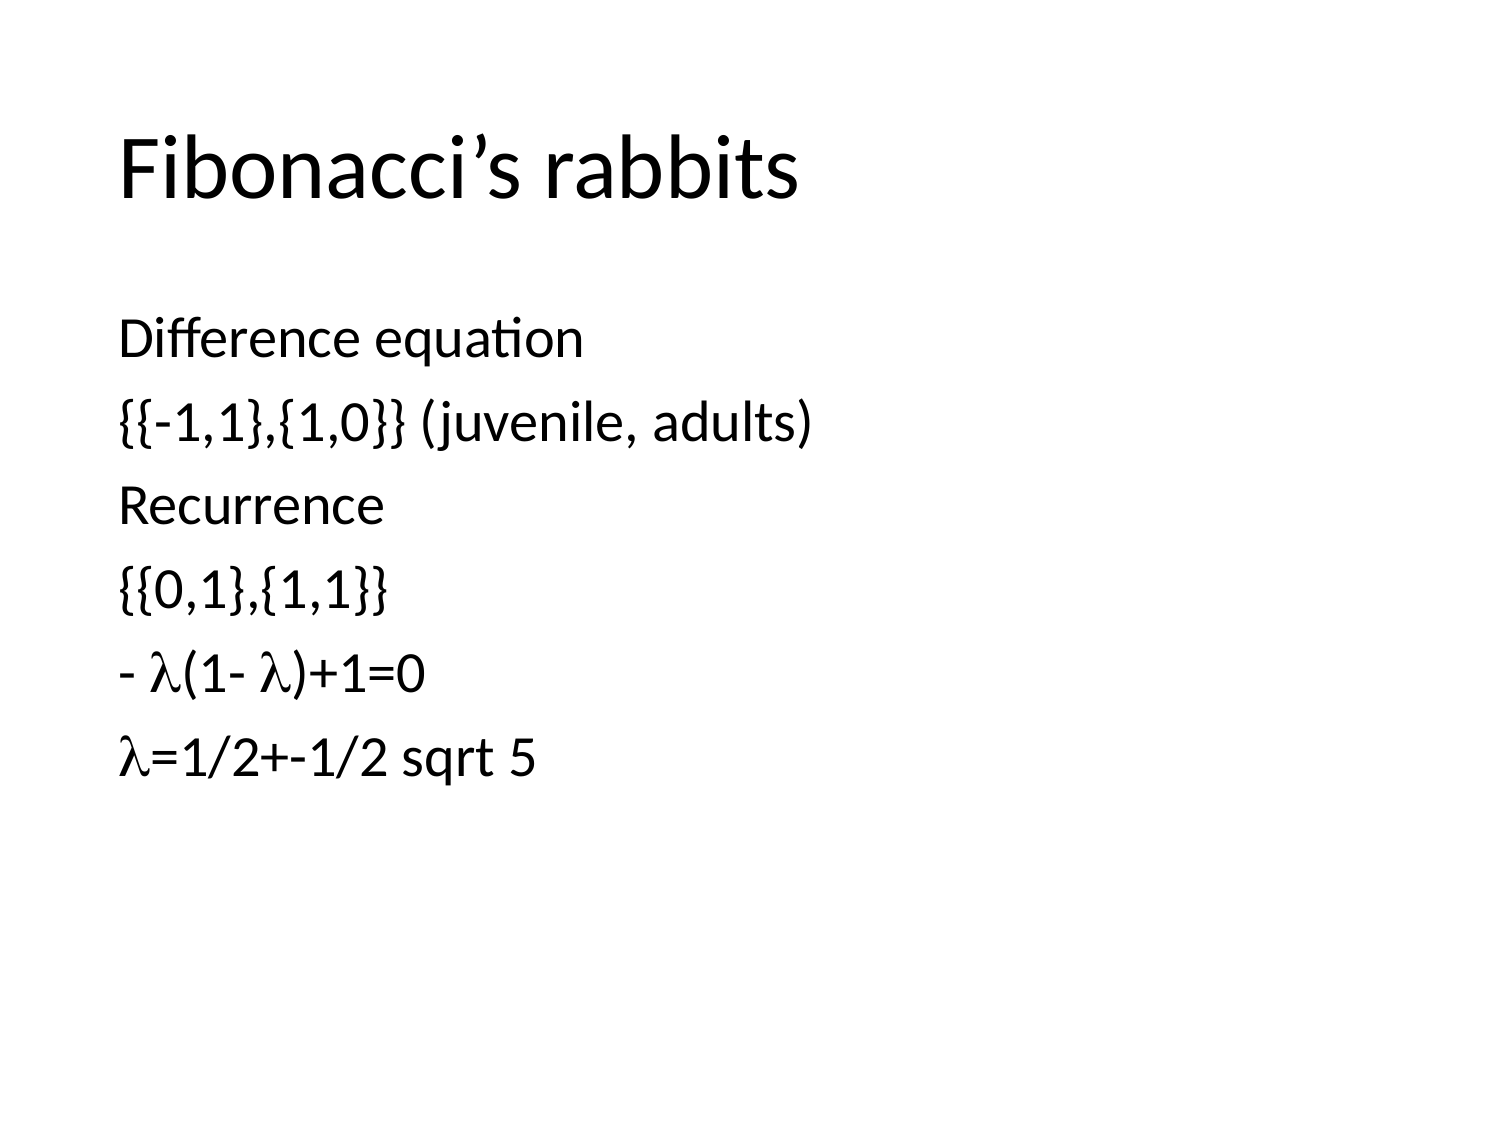

# Fibonacci’s rabbits
Difference equation
{{-1,1},{1,0}} (juvenile, adults)
Recurrence
{{0,1},{1,1}}
- λ(1- λ)+1=0
λ=1/2+-1/2 sqrt 5